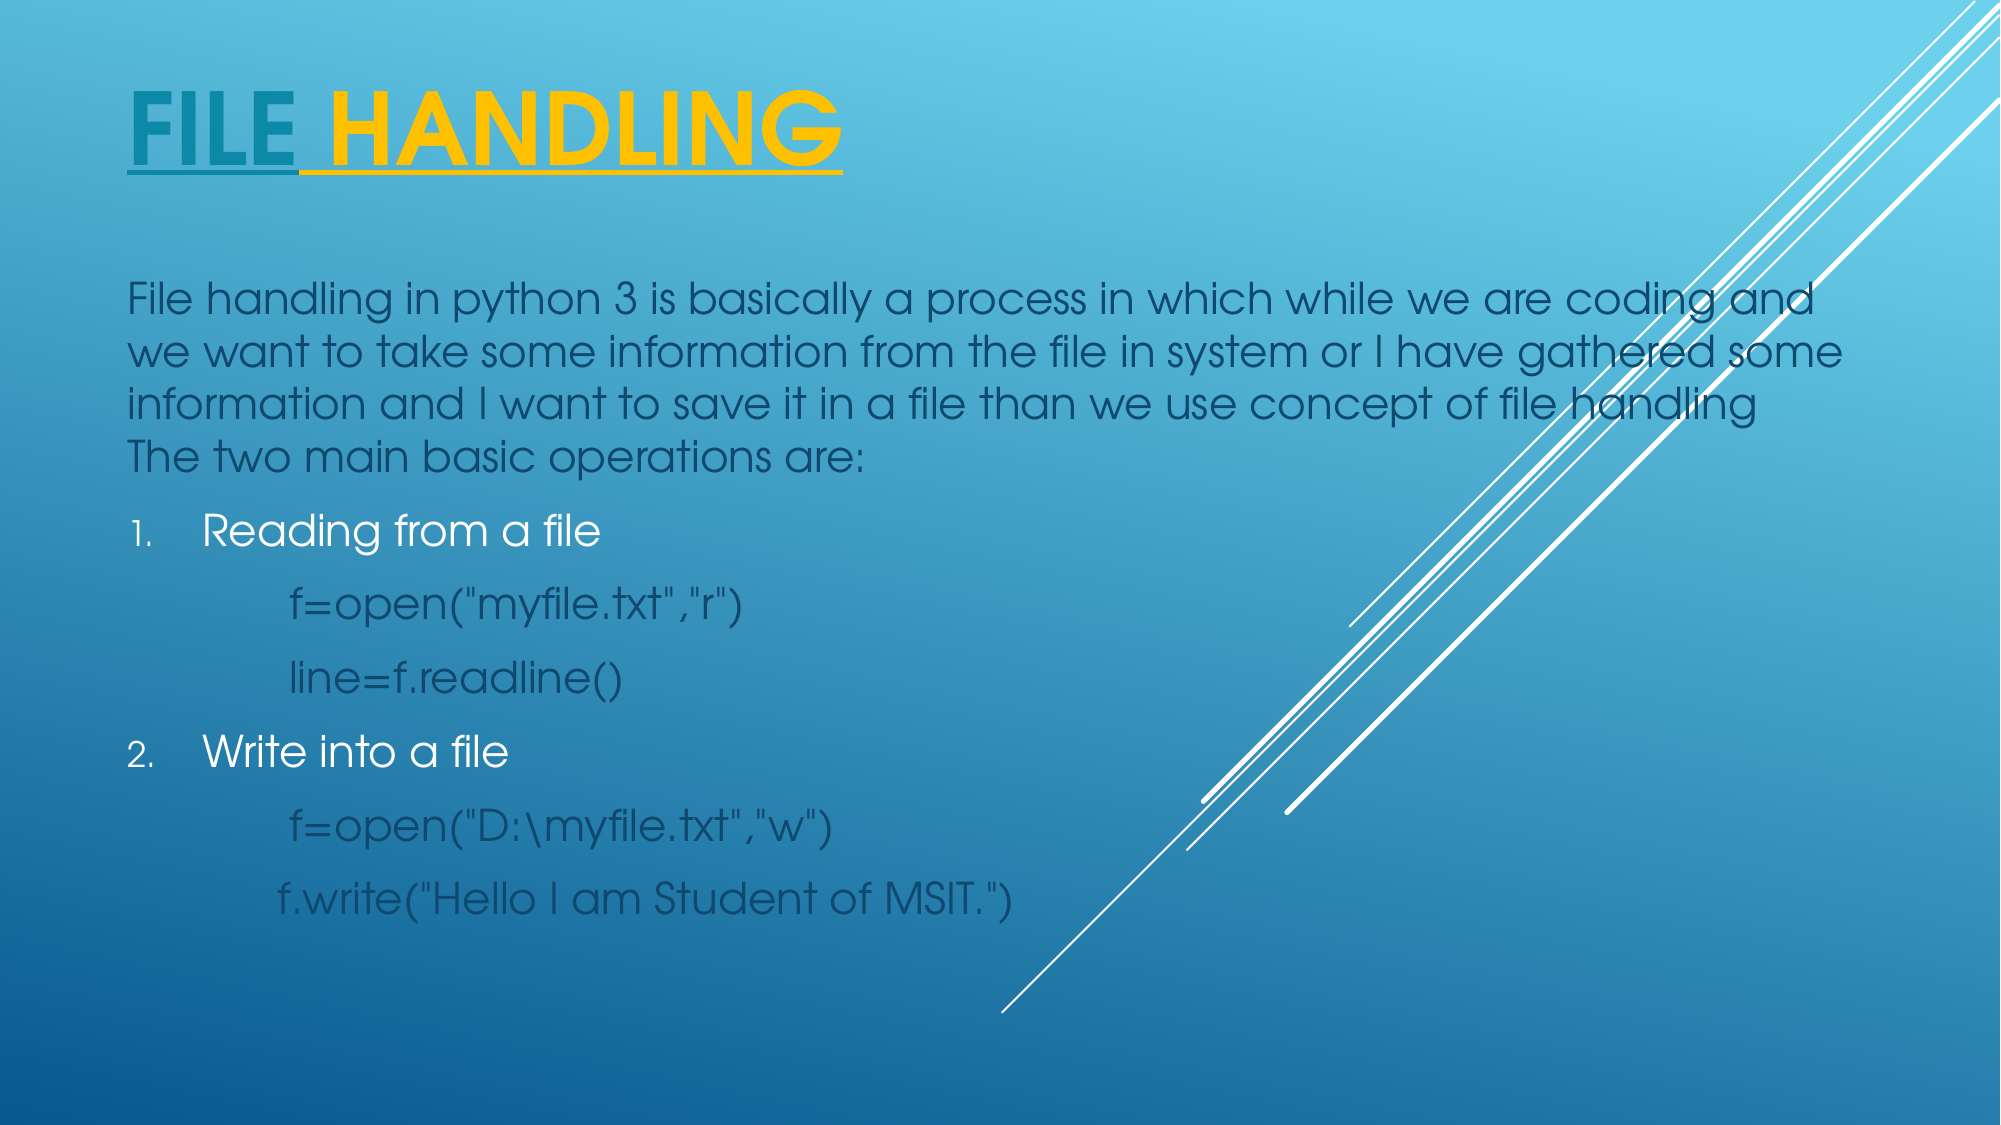

# File handling
File handling in python 3 is basically a process in which while we are coding and we want to take some information from the file in system or I have gathered some information and I want to save it in a file than we use concept of file handling
The two main basic operations are:
Reading from a file
	 f=open("myfile.txt","r")
 	 line=f.readline()
Write into a file
	 f=open("D:\myfile.txt","w")
	f.write("Hello I am Student of MSIT.")